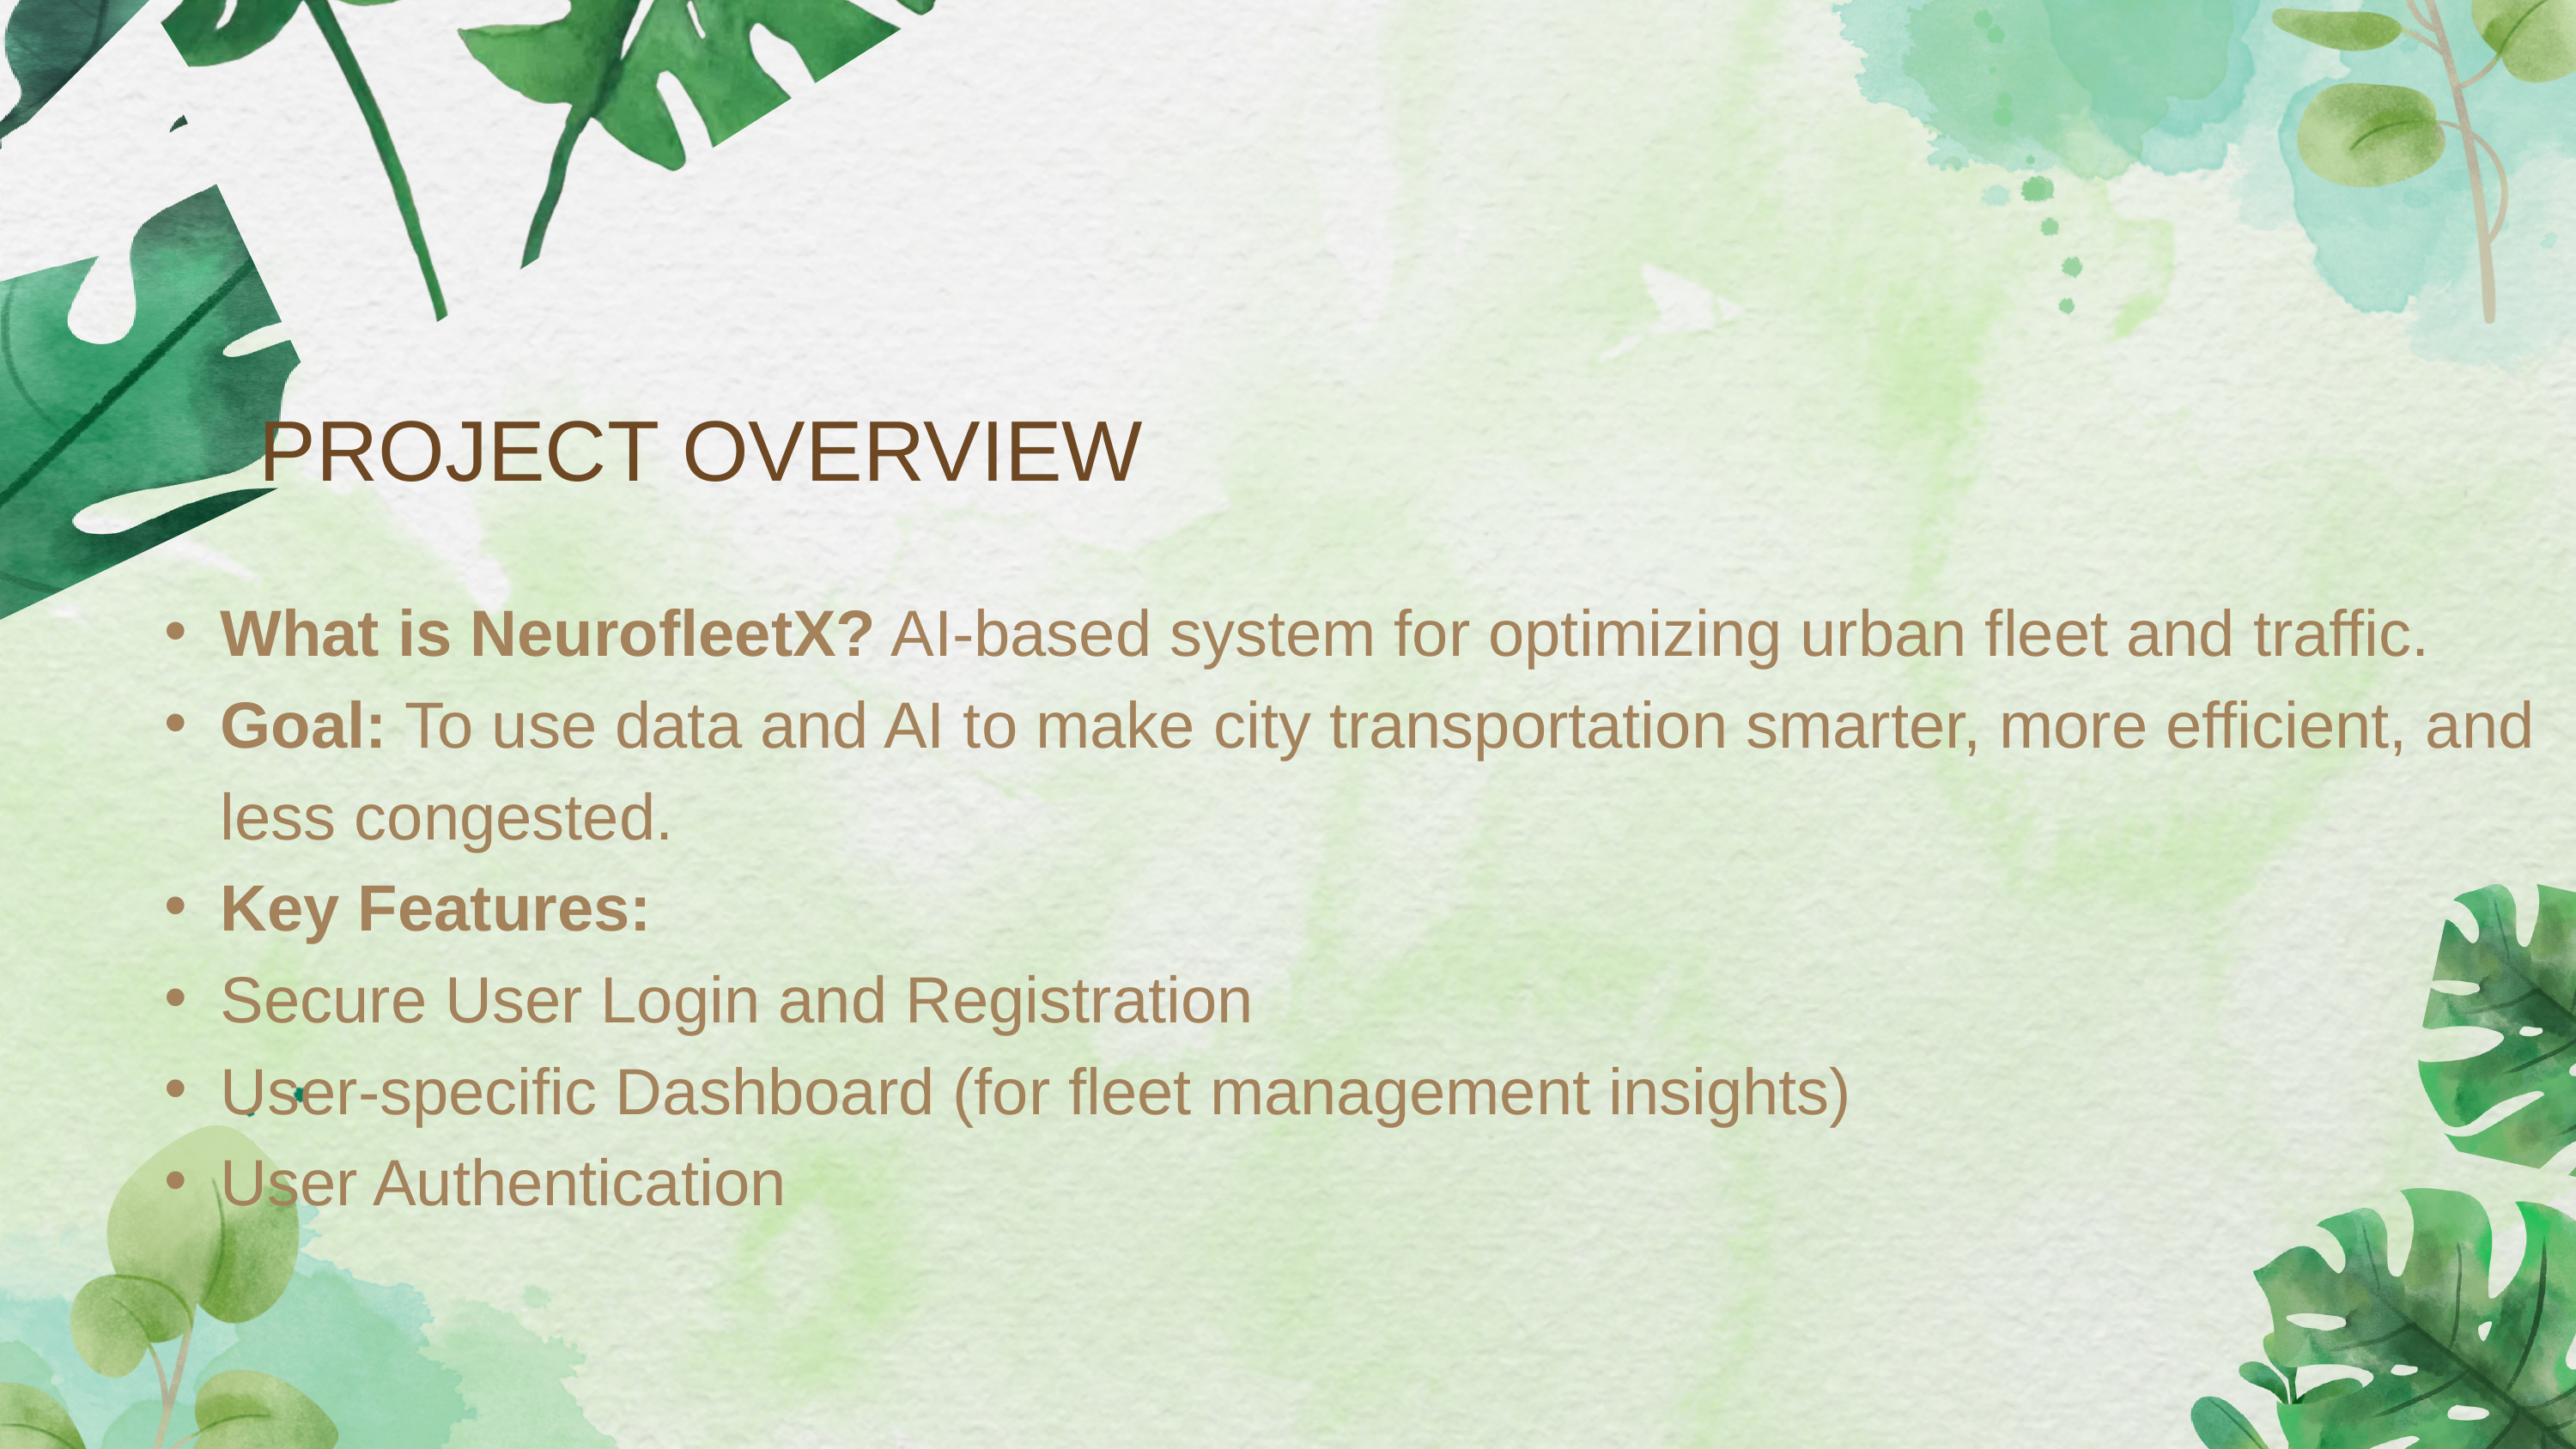

PROJECT OVERVIEW
What is NeurofleetX? AI-based system for optimizing urban fleet and traffic.
Goal: To use data and AI to make city transportation smarter, more efficient, and less congested.
Key Features:
Secure User Login and Registration
User-specific Dashboard (for fleet management insights)
User Authentication